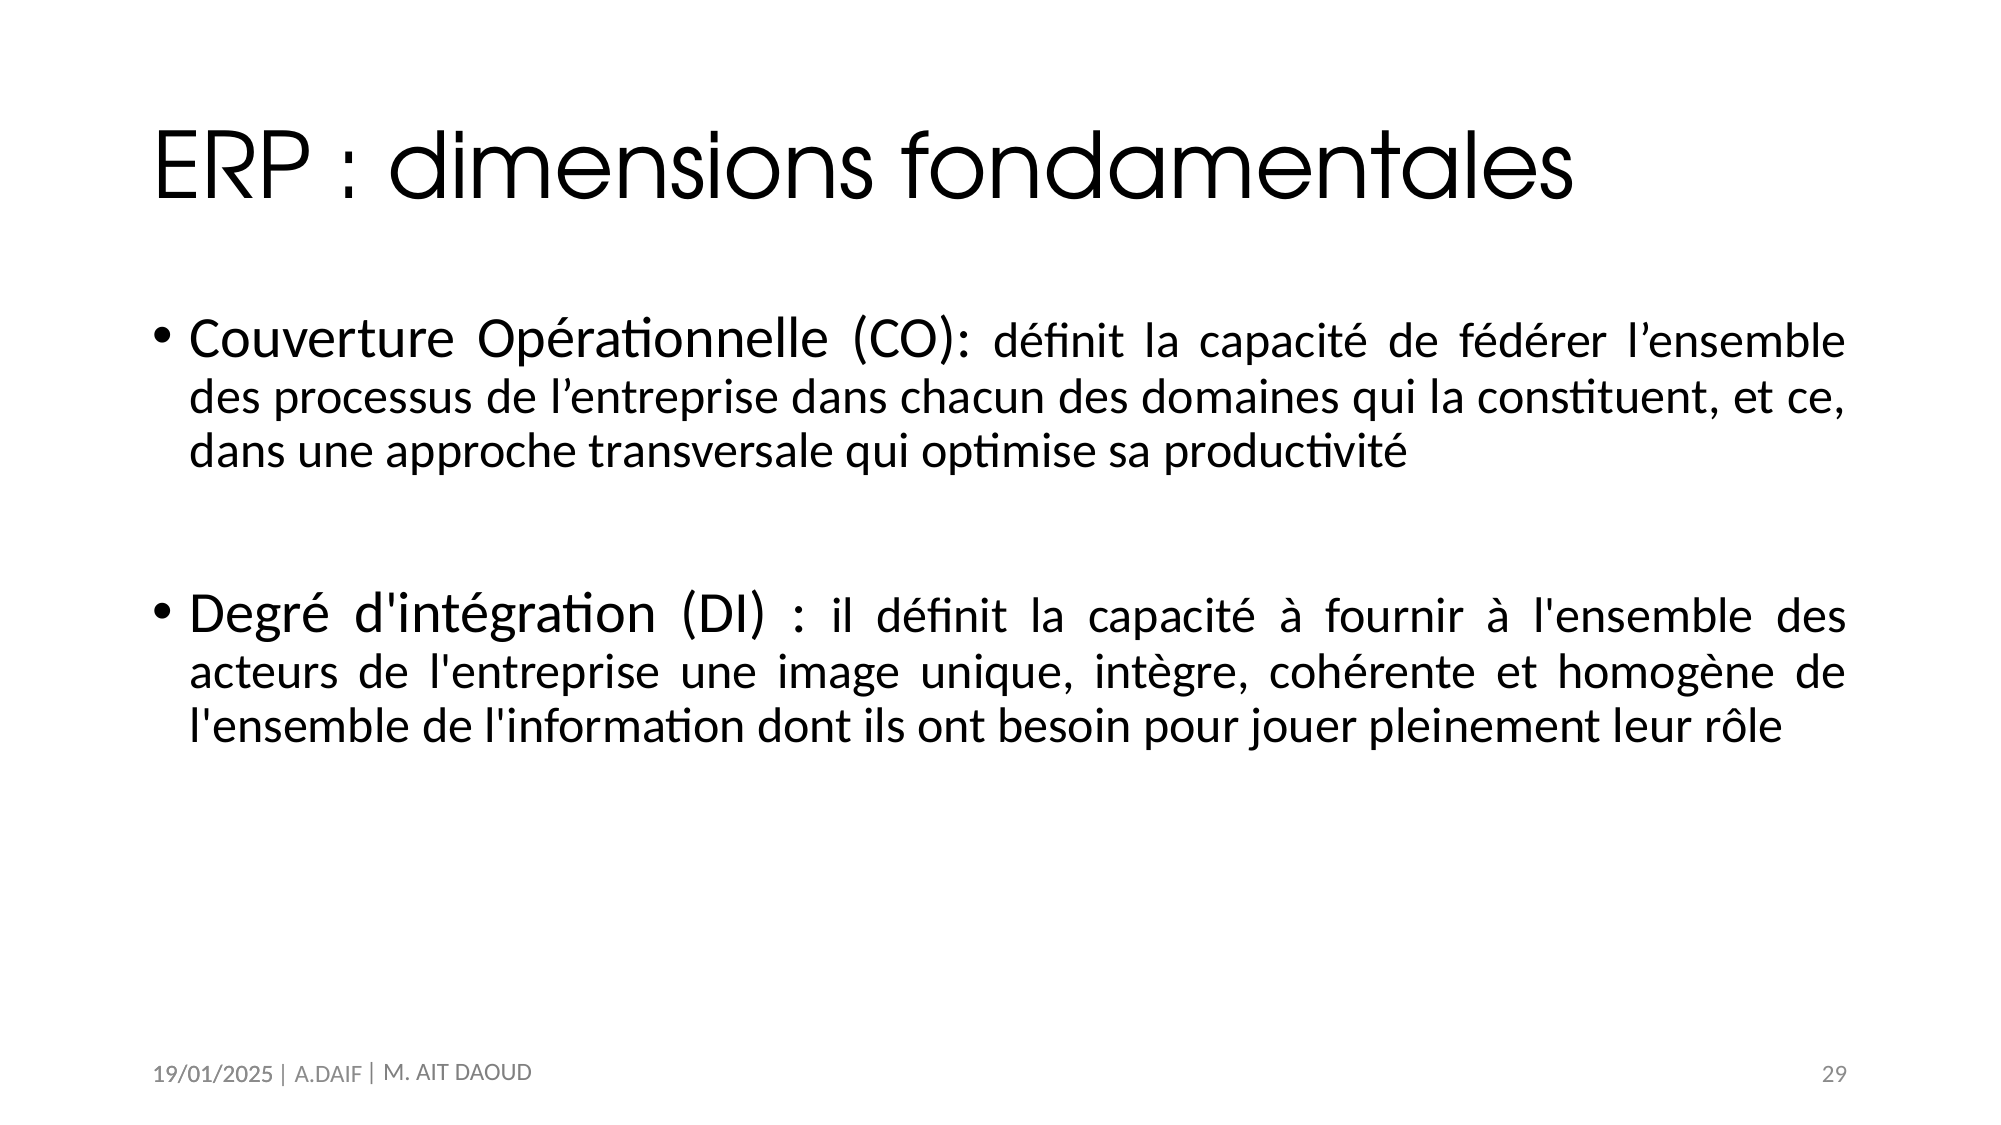

Couverture Opérationnelle (CO): définit la capacité de fédérer l’ensemble des processus de l’entreprise dans chacun des domaines qui la constituent, et ce, dans une approche transversale qui optimise sa productivité

Degré d'intégration (DI) : il définit la capacité à fournir à l'ensemble des acteurs de l'entreprise une image unique, intègre, cohérente et homogène de l'ensemble de l'information dont ils ont besoin pour jouer pleinement leur rôle
# ERP : dimensions fondamentales
19/01/2025
29